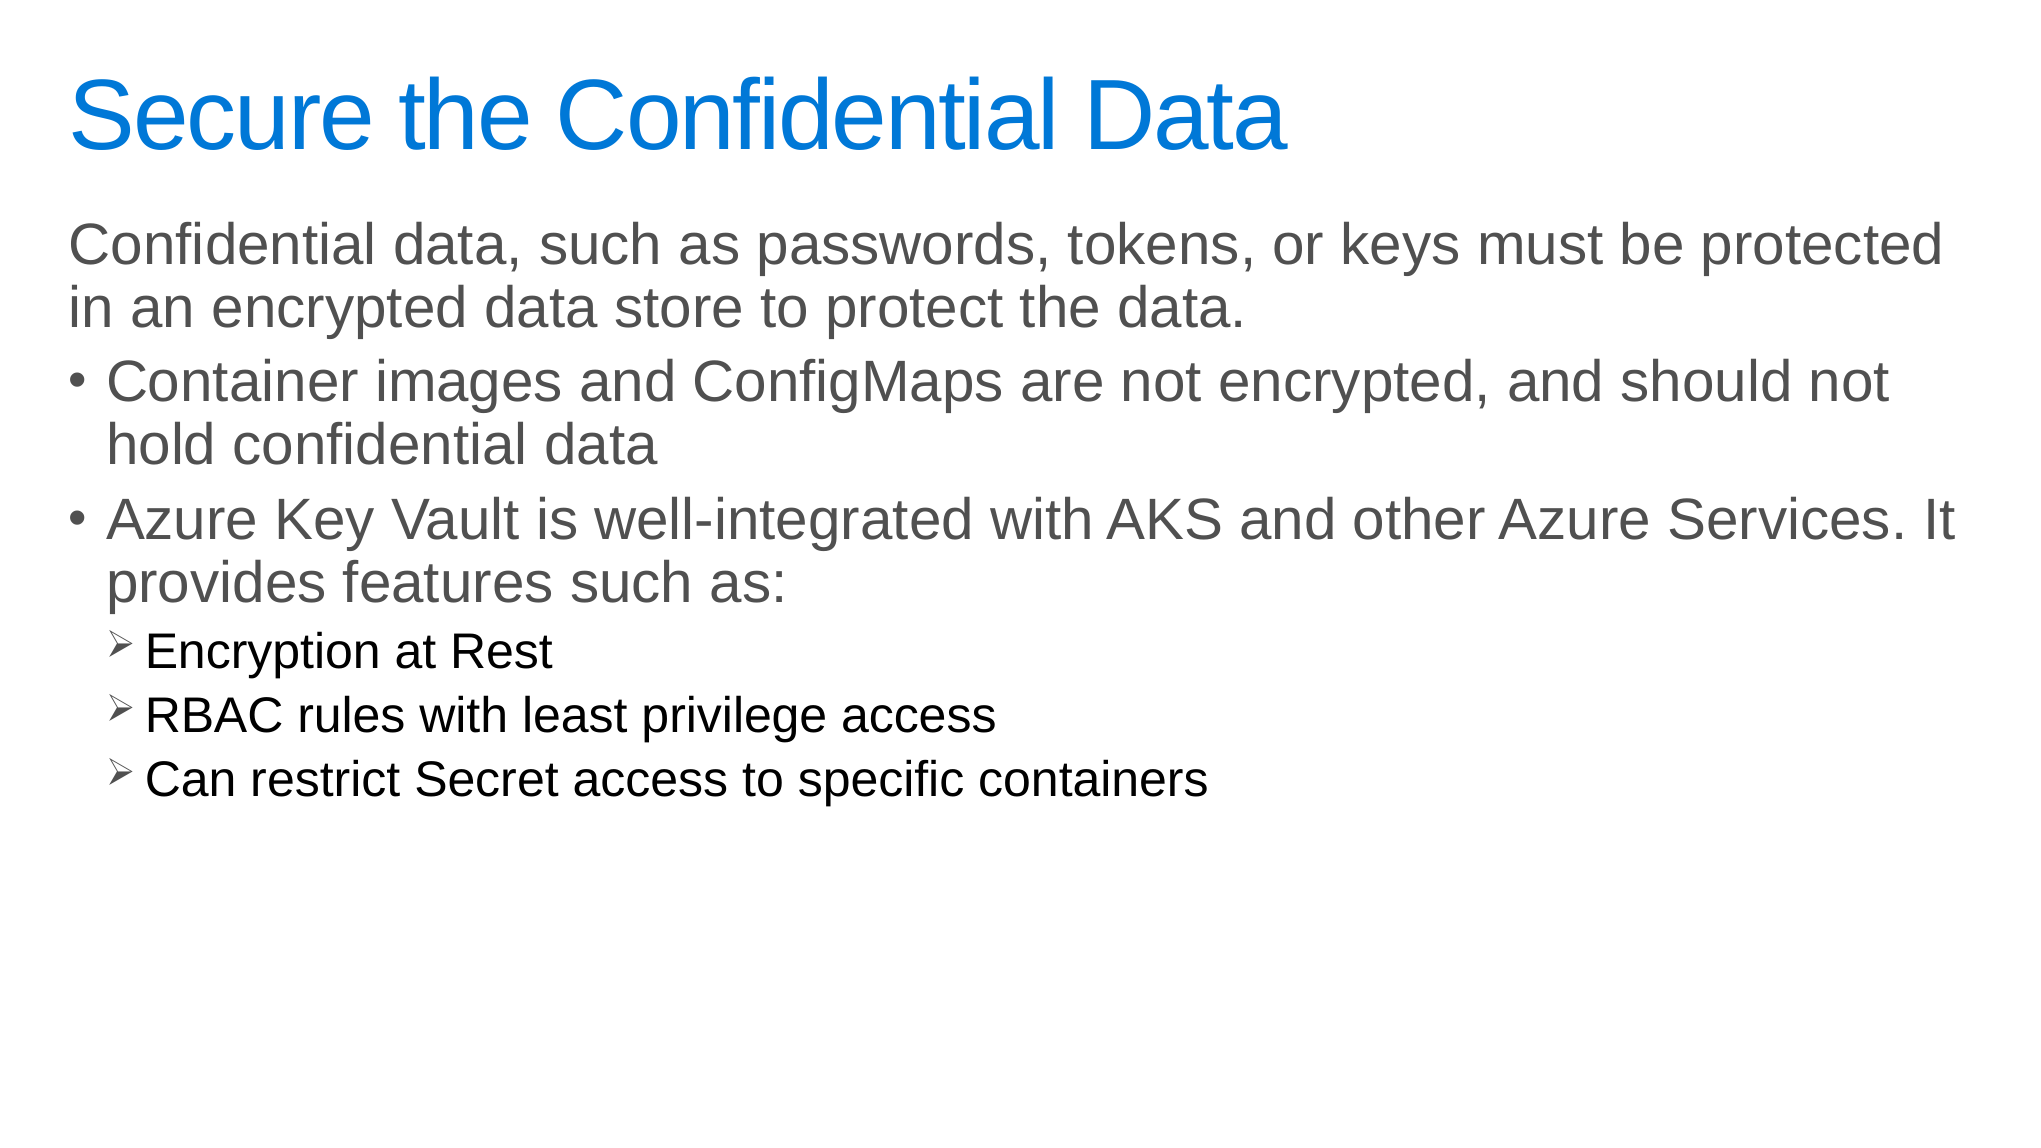

# Secure the Confidential Data
Confidential data, such as passwords, tokens, or keys must be protected in an encrypted data store to protect the data.
Container images and ConfigMaps are not encrypted, and should not hold confidential data
Azure Key Vault is well-integrated with AKS and other Azure Services. It provides features such as:
Encryption at Rest
RBAC rules with least privilege access
Can restrict Secret access to specific containers